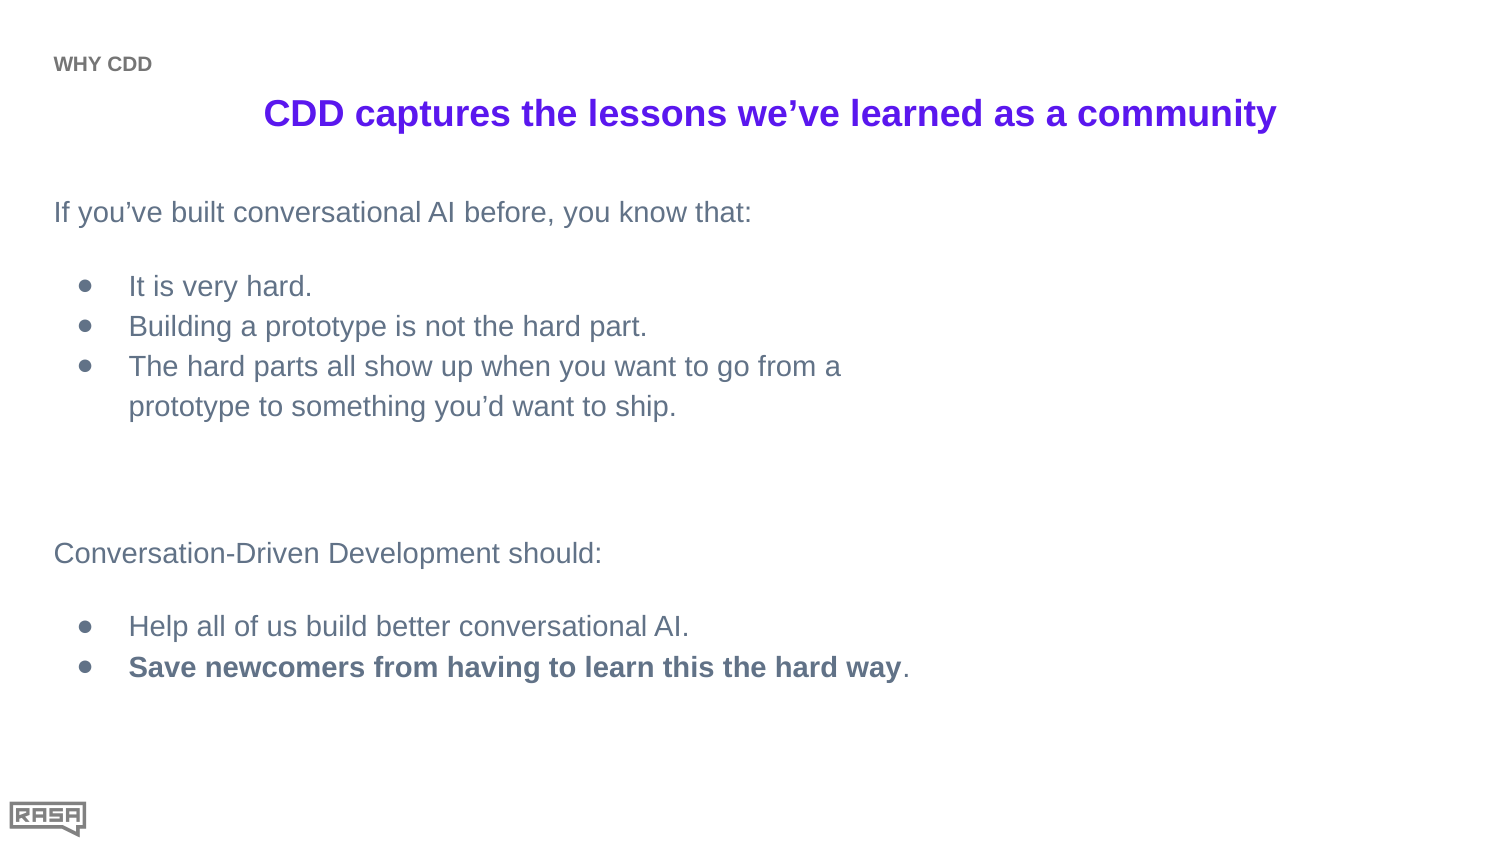

WHY CDD
# CDD captures the lessons we’ve learned as a community
If you’ve built conversational AI before, you know that:
It is very hard.
Building a prototype is not the hard part.
The hard parts all show up when you want to go from a prototype to something you’d want to ship.

Conversation-Driven Development should:
Help all of us build better conversational AI.
Save newcomers from having to learn this the hard way.